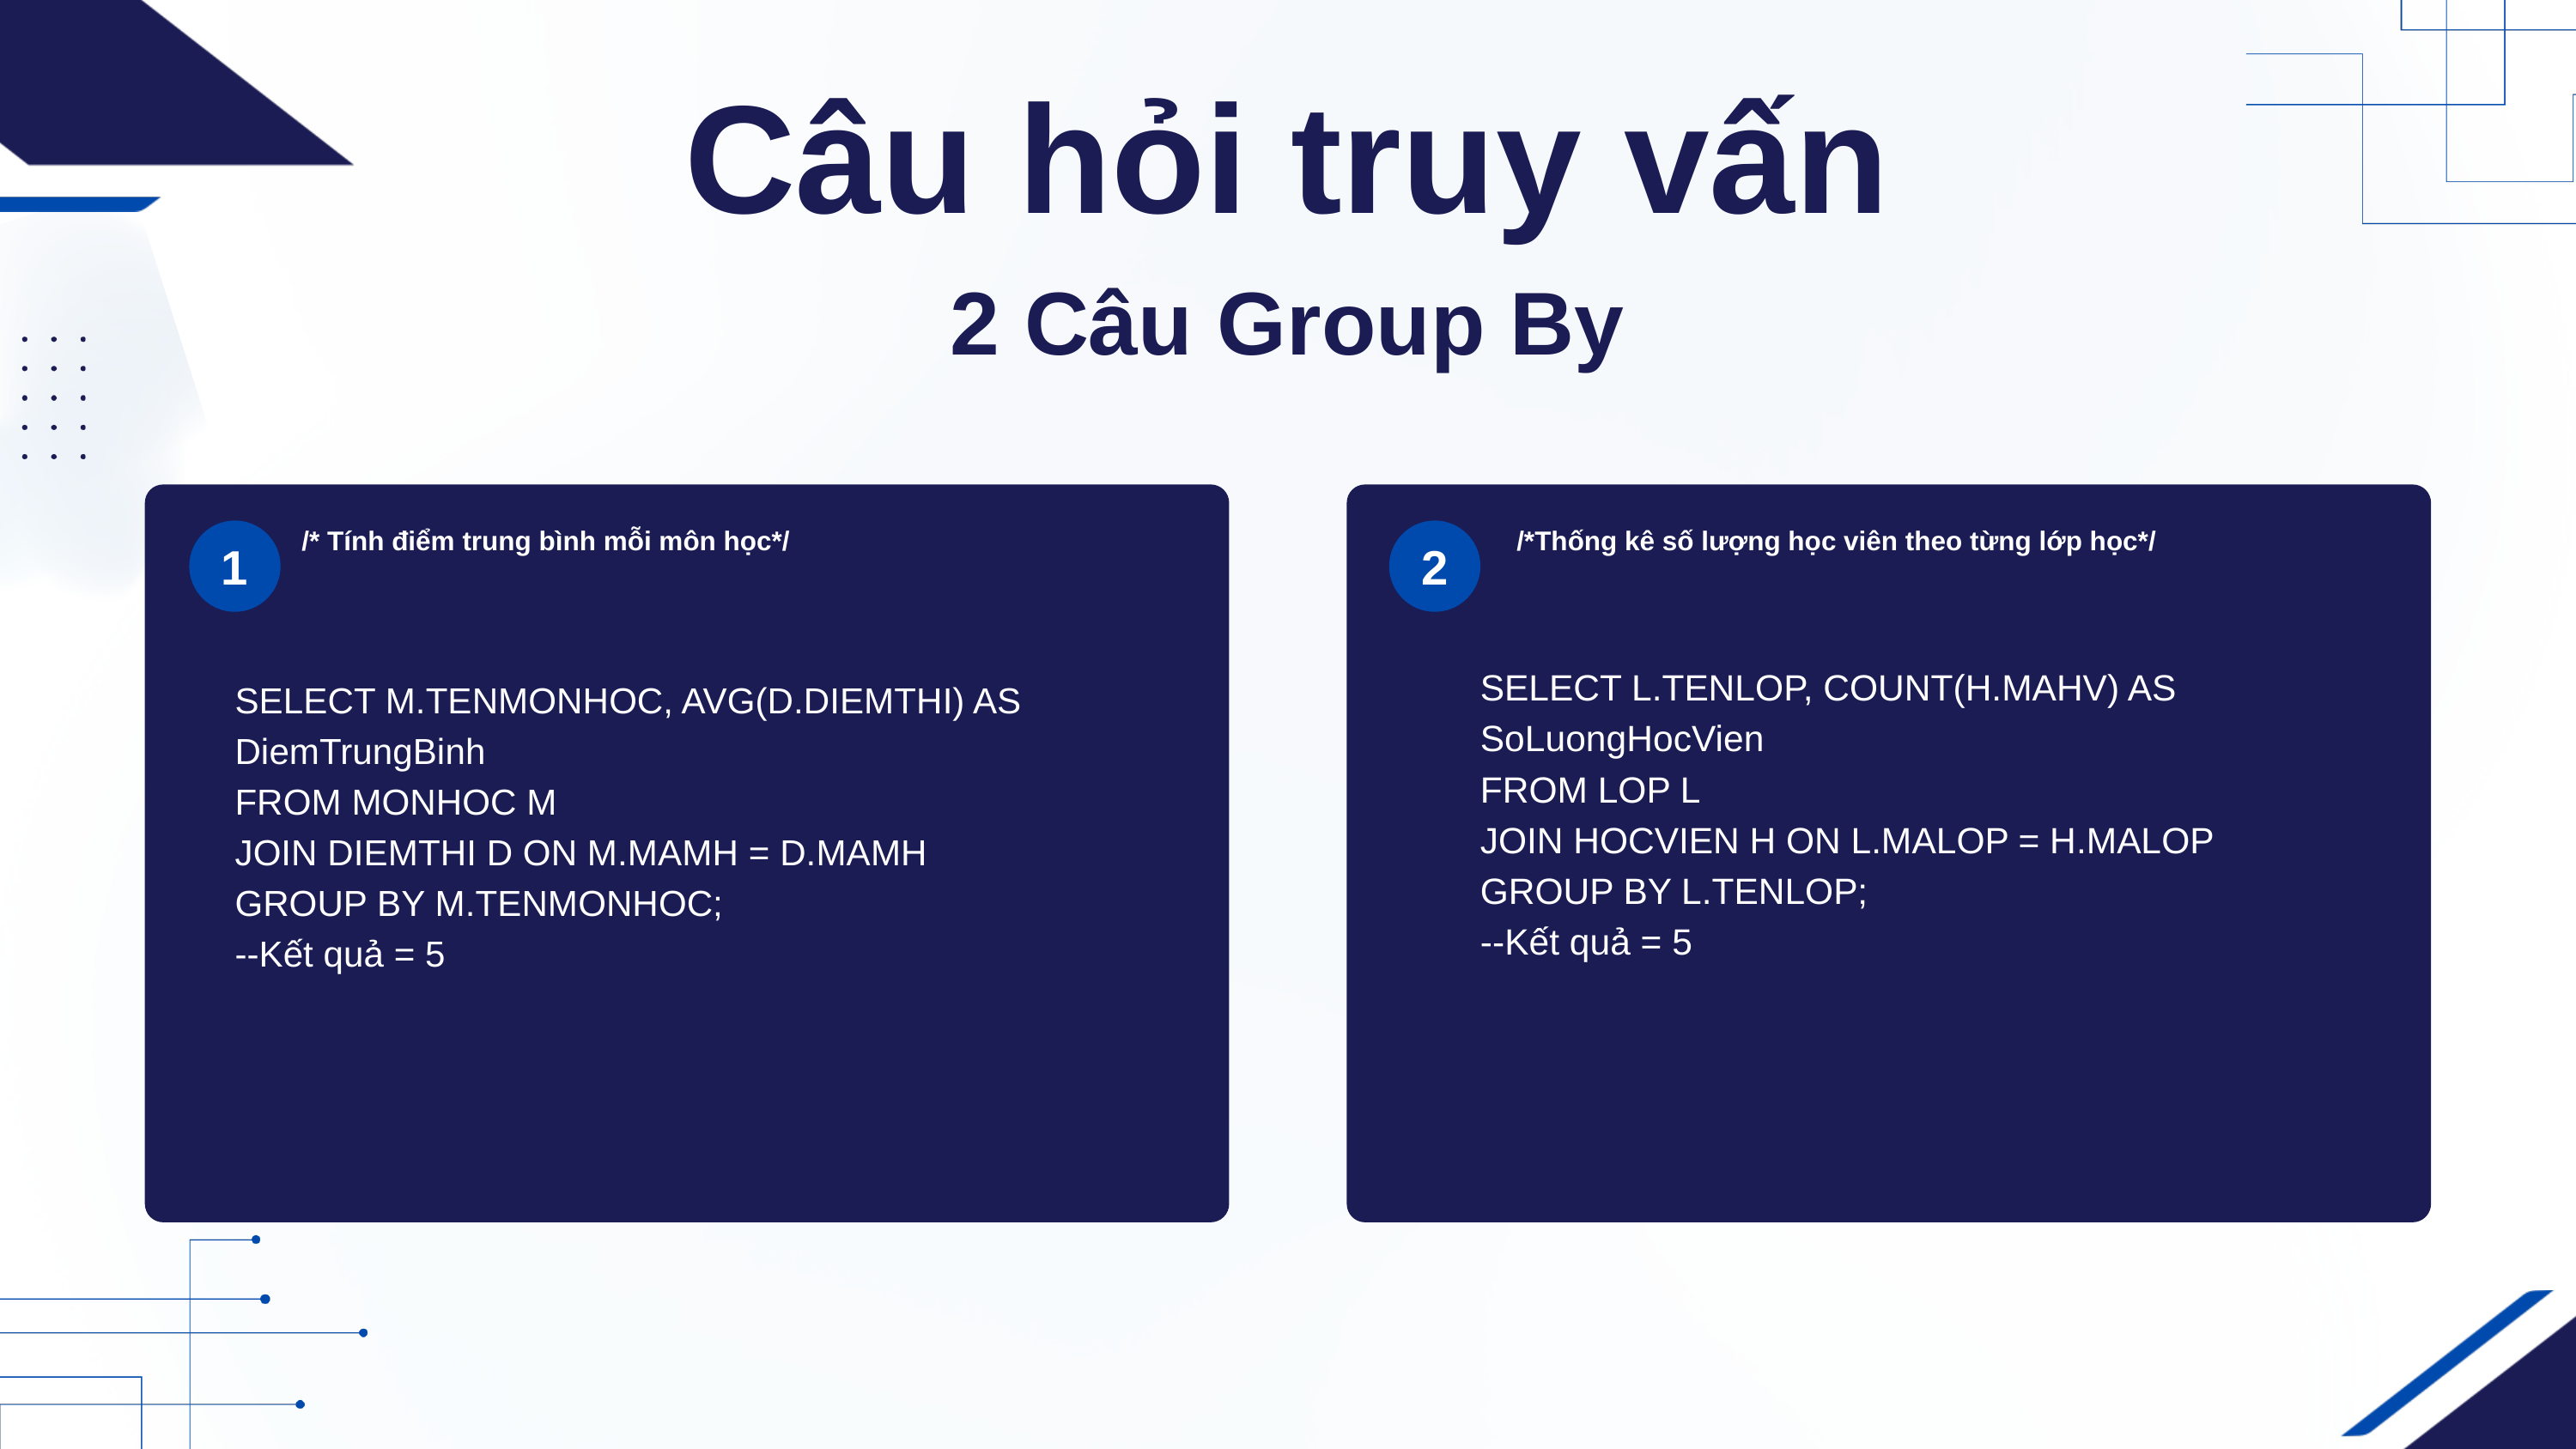

Câu hỏi truy vấn

2 Câu Group By

/* Tính điểm trung bình mỗi môn học*/
/*Thống kê số lượng học viên theo từng lớp học*/

1

2

SELECT L.TENLOP, COUNT(H.MAHV) AS SoLuongHocVien
FROM LOP L
JOIN HOCVIEN H ON L.MALOP = H.MALOP
GROUP BY L.TENLOP;
--Kết quả = 5

SELECT M.TENMONHOC, AVG(D.DIEMTHI) AS DiemTrungBinh
FROM MONHOC M
JOIN DIEMTHI D ON M.MAMH = D.MAMH
GROUP BY M.TENMONHOC;
--Kết quả = 5